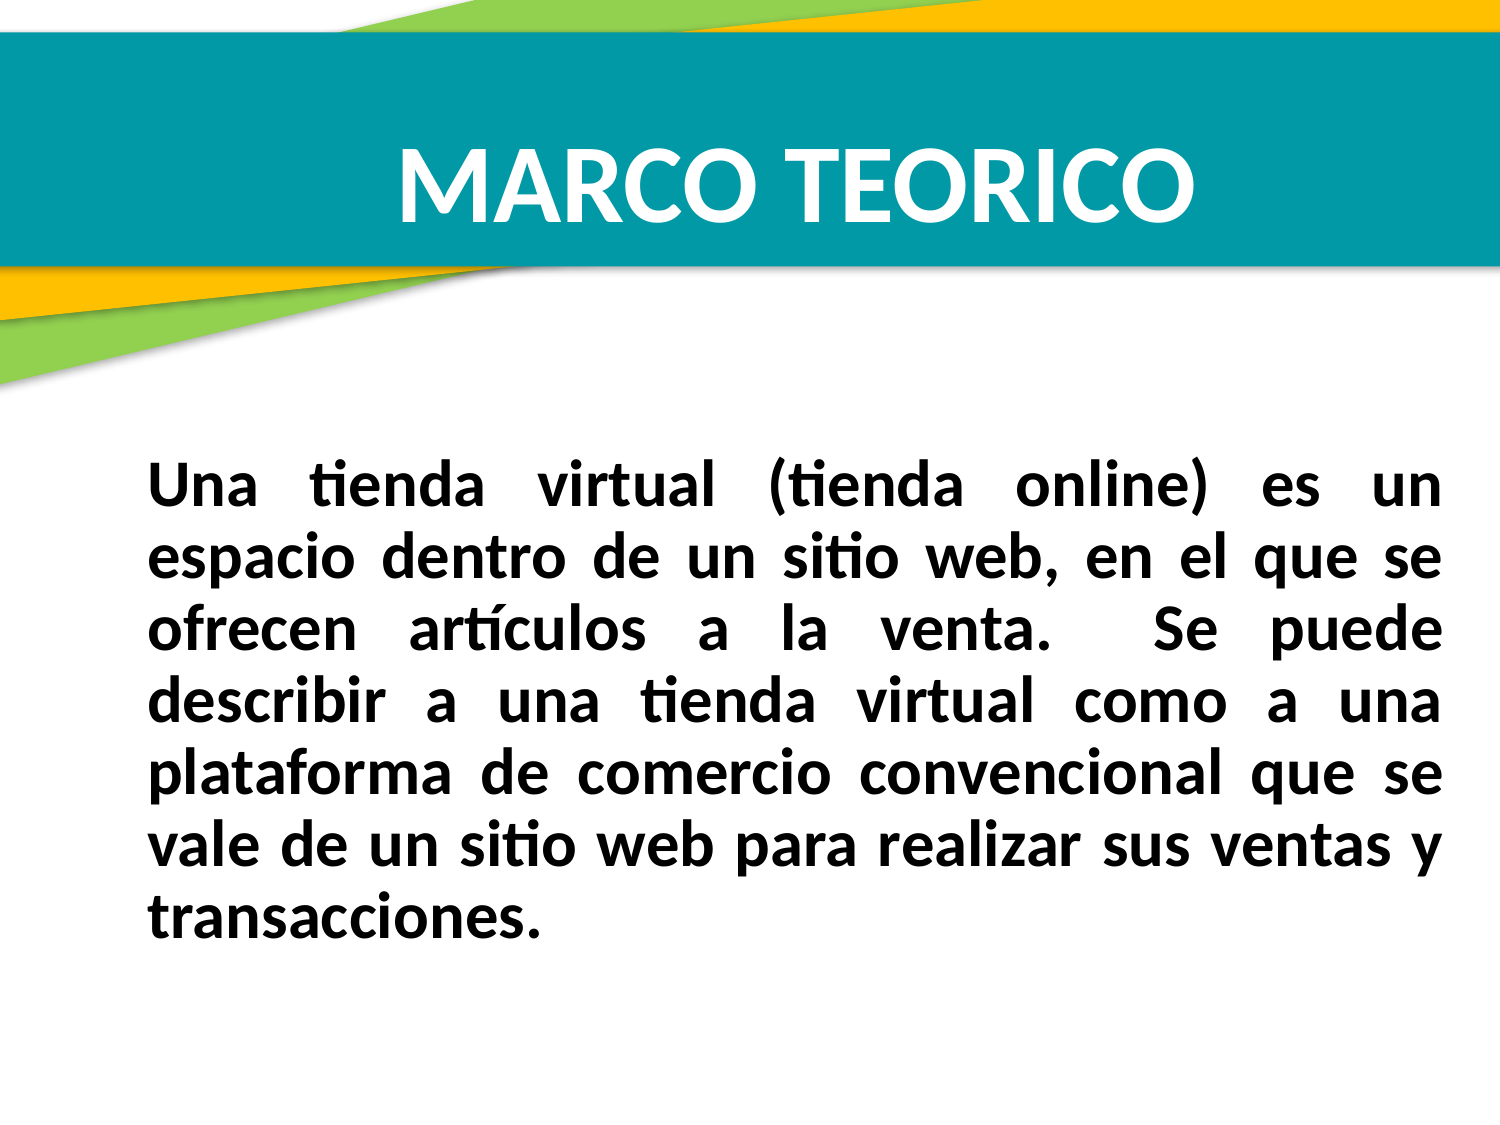

MARCO TEORICO

Una tienda virtual (tienda online) es un espacio dentro de un sitio web, en el que se ofrecen artículos a la venta.  Se puede describir a una tienda virtual como a una plataforma de comercio convencional que se vale de un sitio web para realizar sus ventas y transacciones.